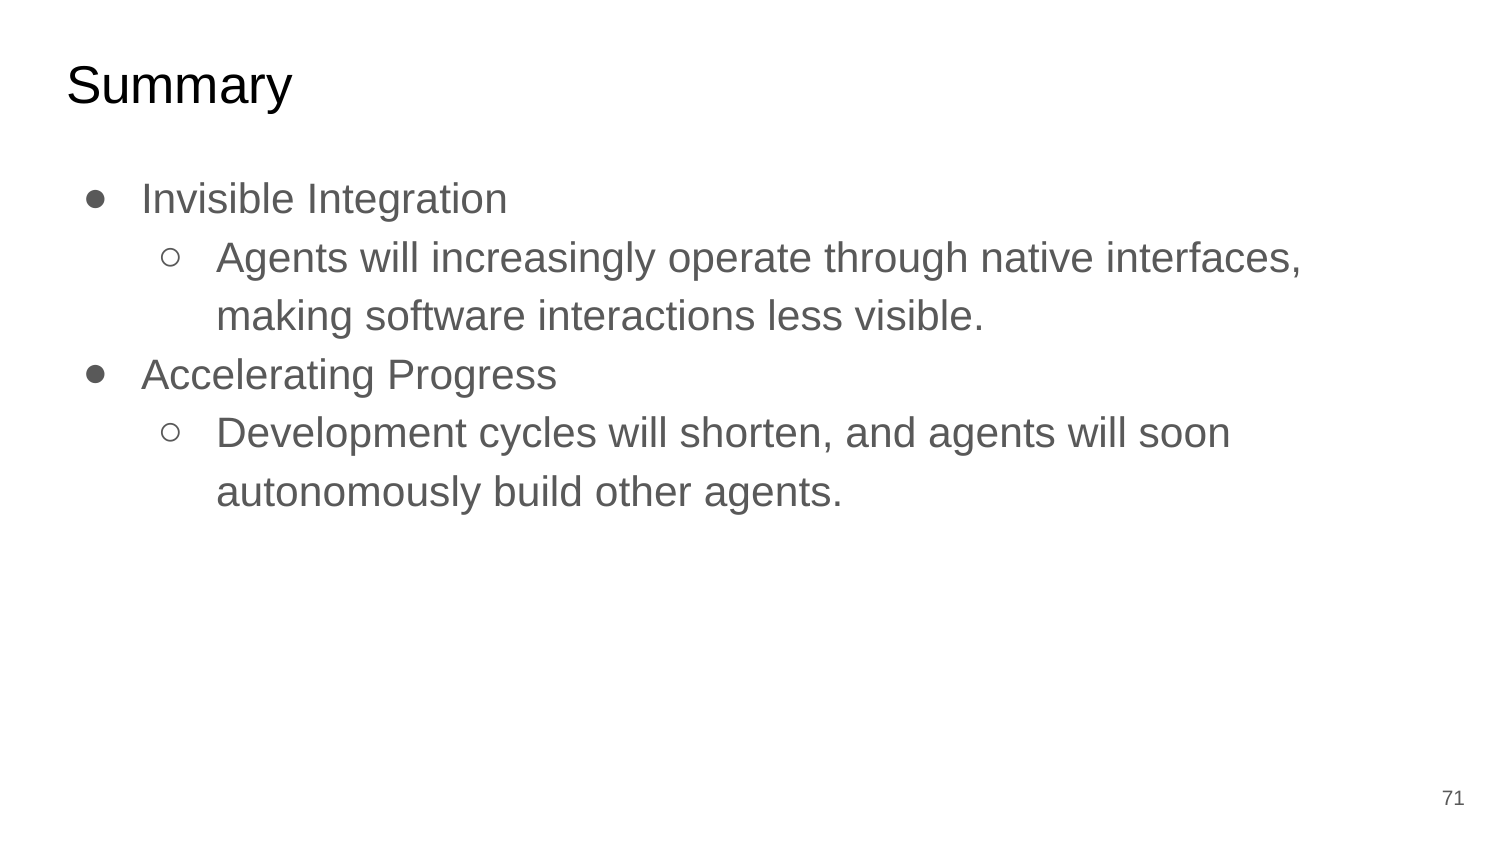

# Summary
Invisible Integration
Agents will increasingly operate through native interfaces, making software interactions less visible.
Accelerating Progress
Development cycles will shorten, and agents will soon autonomously build other agents.
71